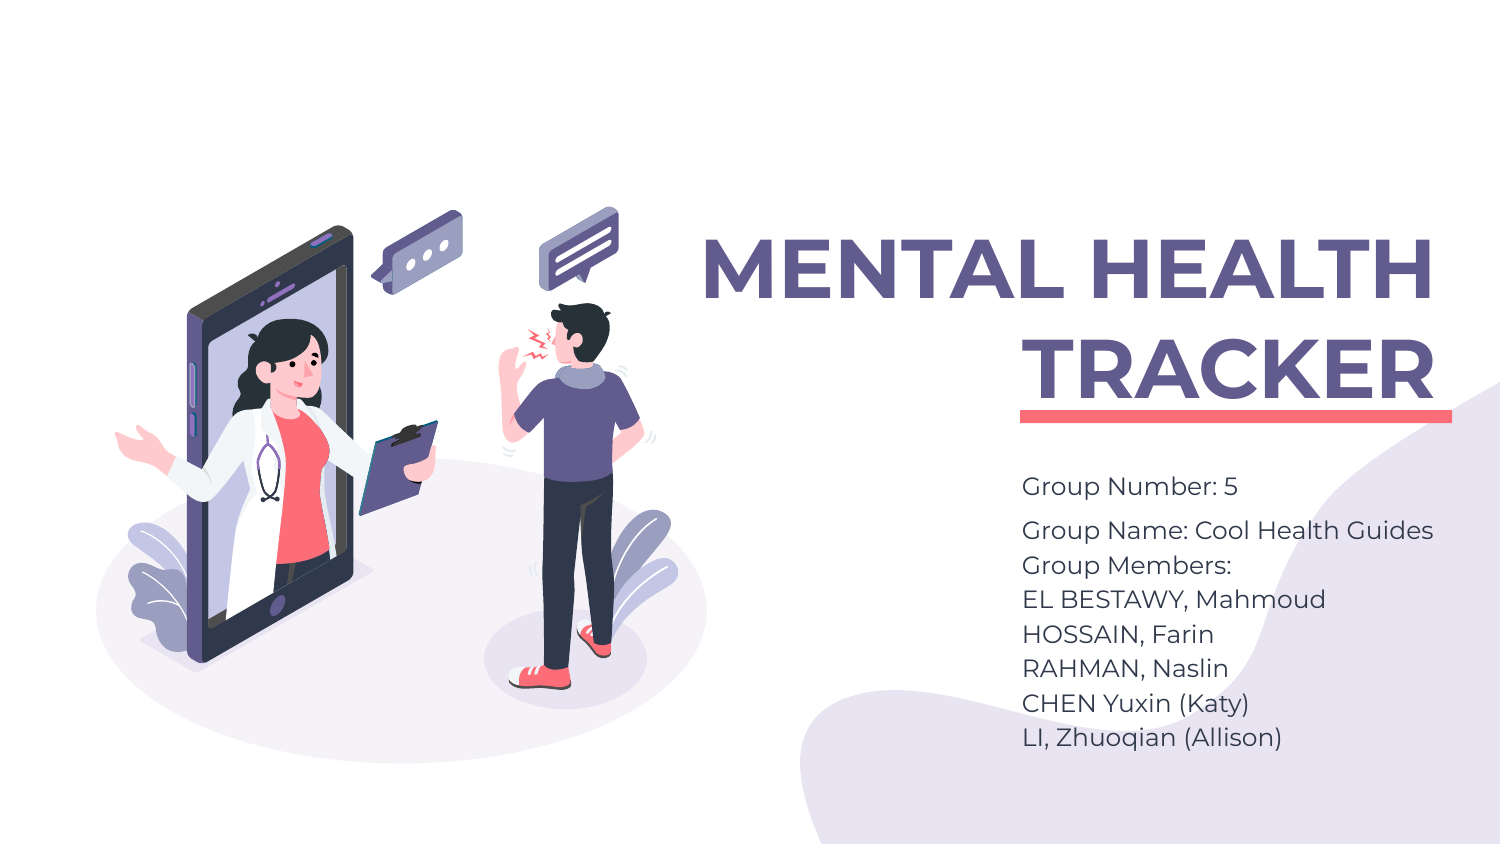

# MENTAL HEALTH TRACKER

Group Number: 5
Group Name: Cool Health Guides
Group Members:
EL BESTAWY, Mahmoud
HOSSAIN, Farin
RAHMAN, Naslin
CHEN Yuxin (Katy)
LI, Zhuoqian (Allison)